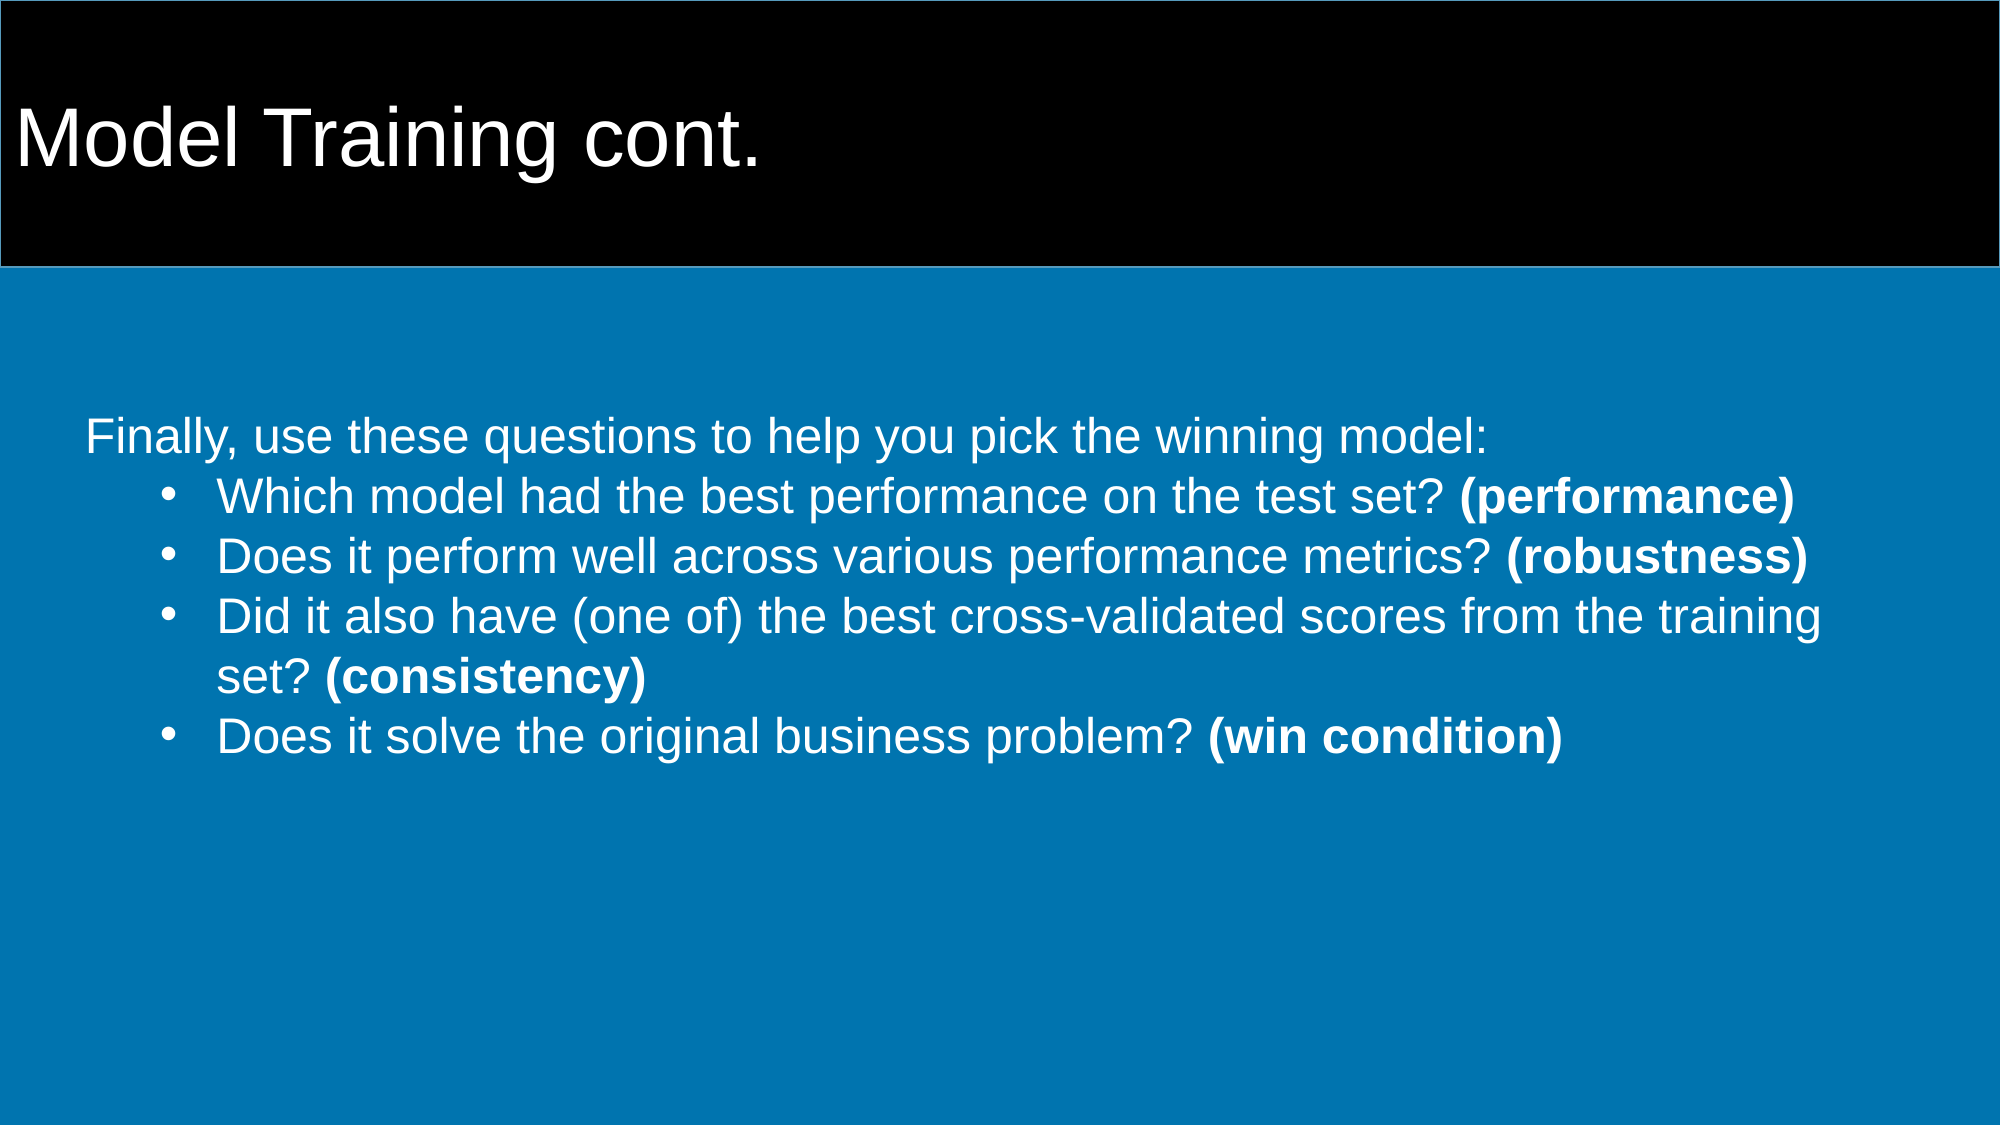

Model Training cont.

Finally, use these questions to help you pick the winning model:
Which model had the best performance on the test set? (performance)
Does it perform well across various performance metrics? (robustness)
Did it also have (one of) the best cross-validated scores from the training set? (consistency)
Does it solve the original business problem? (win condition)

17